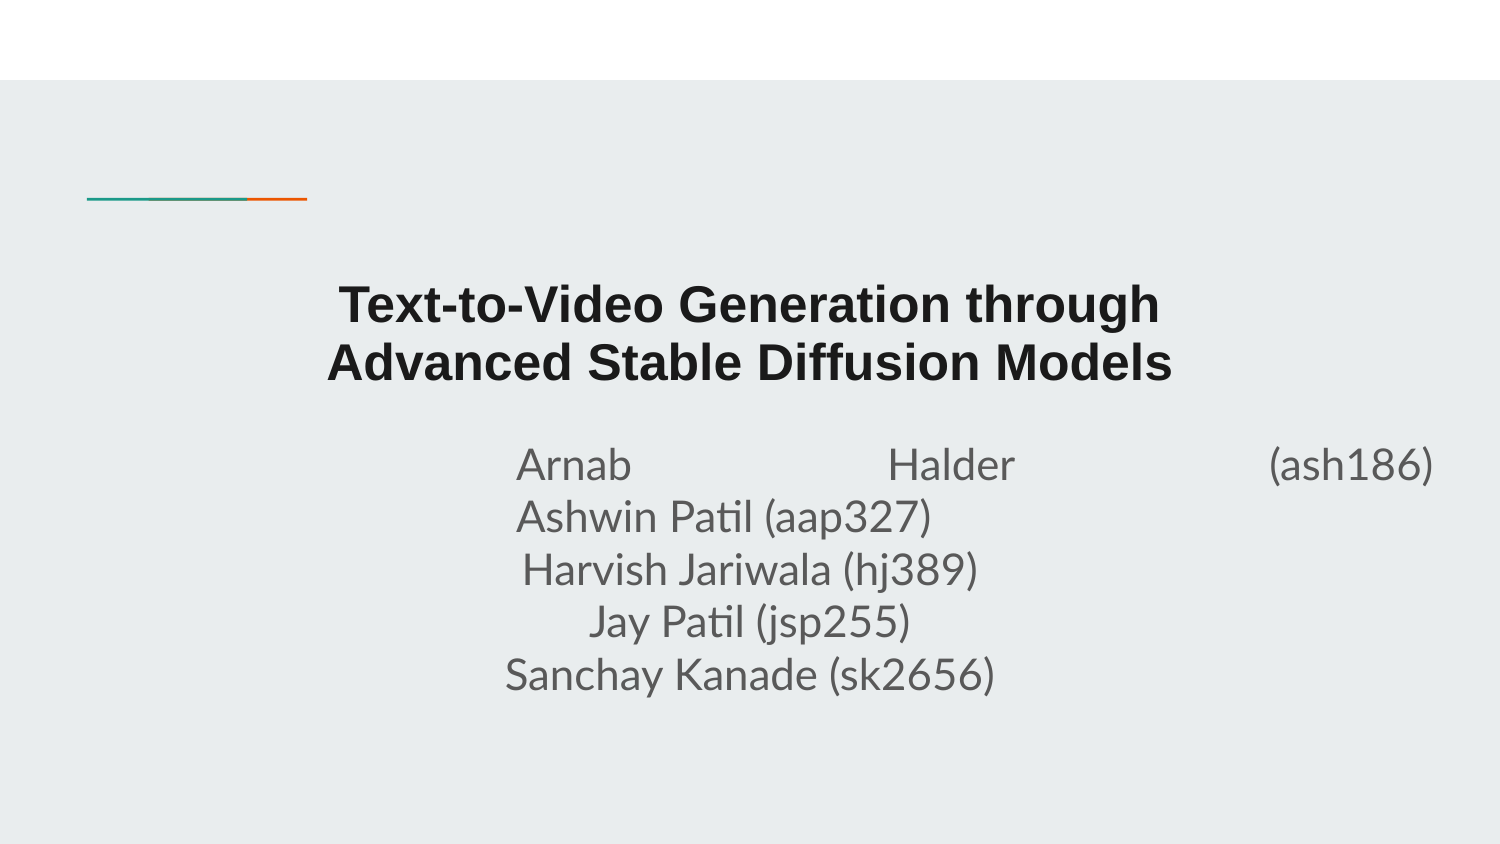

# Text-to-Video Generation through
Advanced Stable Diffusion Models
Arnab Halder (ash186)
Ashwin Patil (aap327)
Harvish Jariwala (hj389)
Jay Patil (jsp255)
Sanchay Kanade (sk2656)